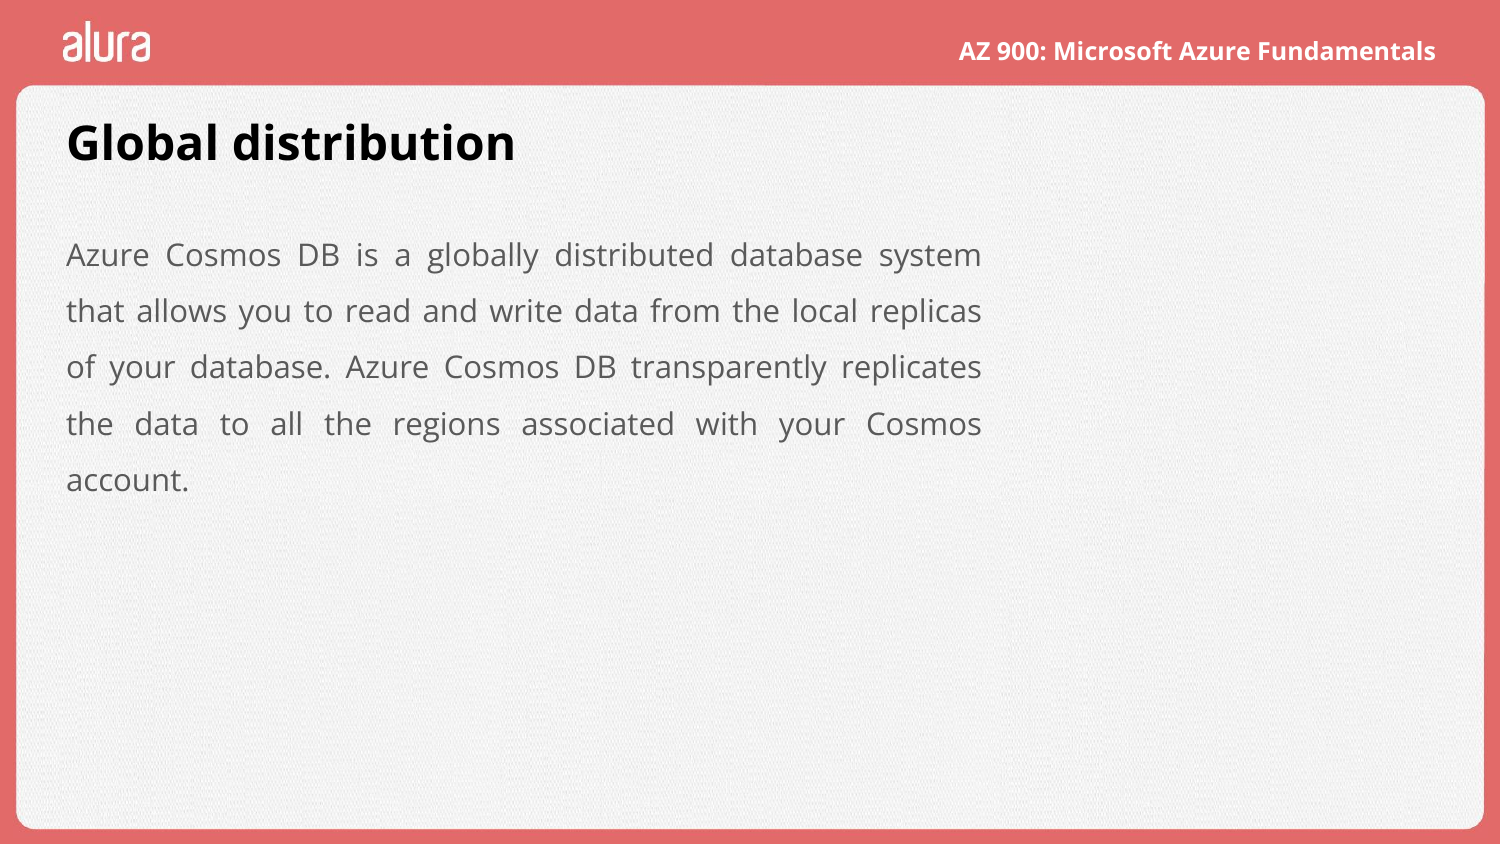

# Global distribution

Azure Cosmos DB is a globally distributed database system that allows you to read and write data from the local replicas of your database. Azure Cosmos DB transparently replicates the data to all the regions associated with your Cosmos account.